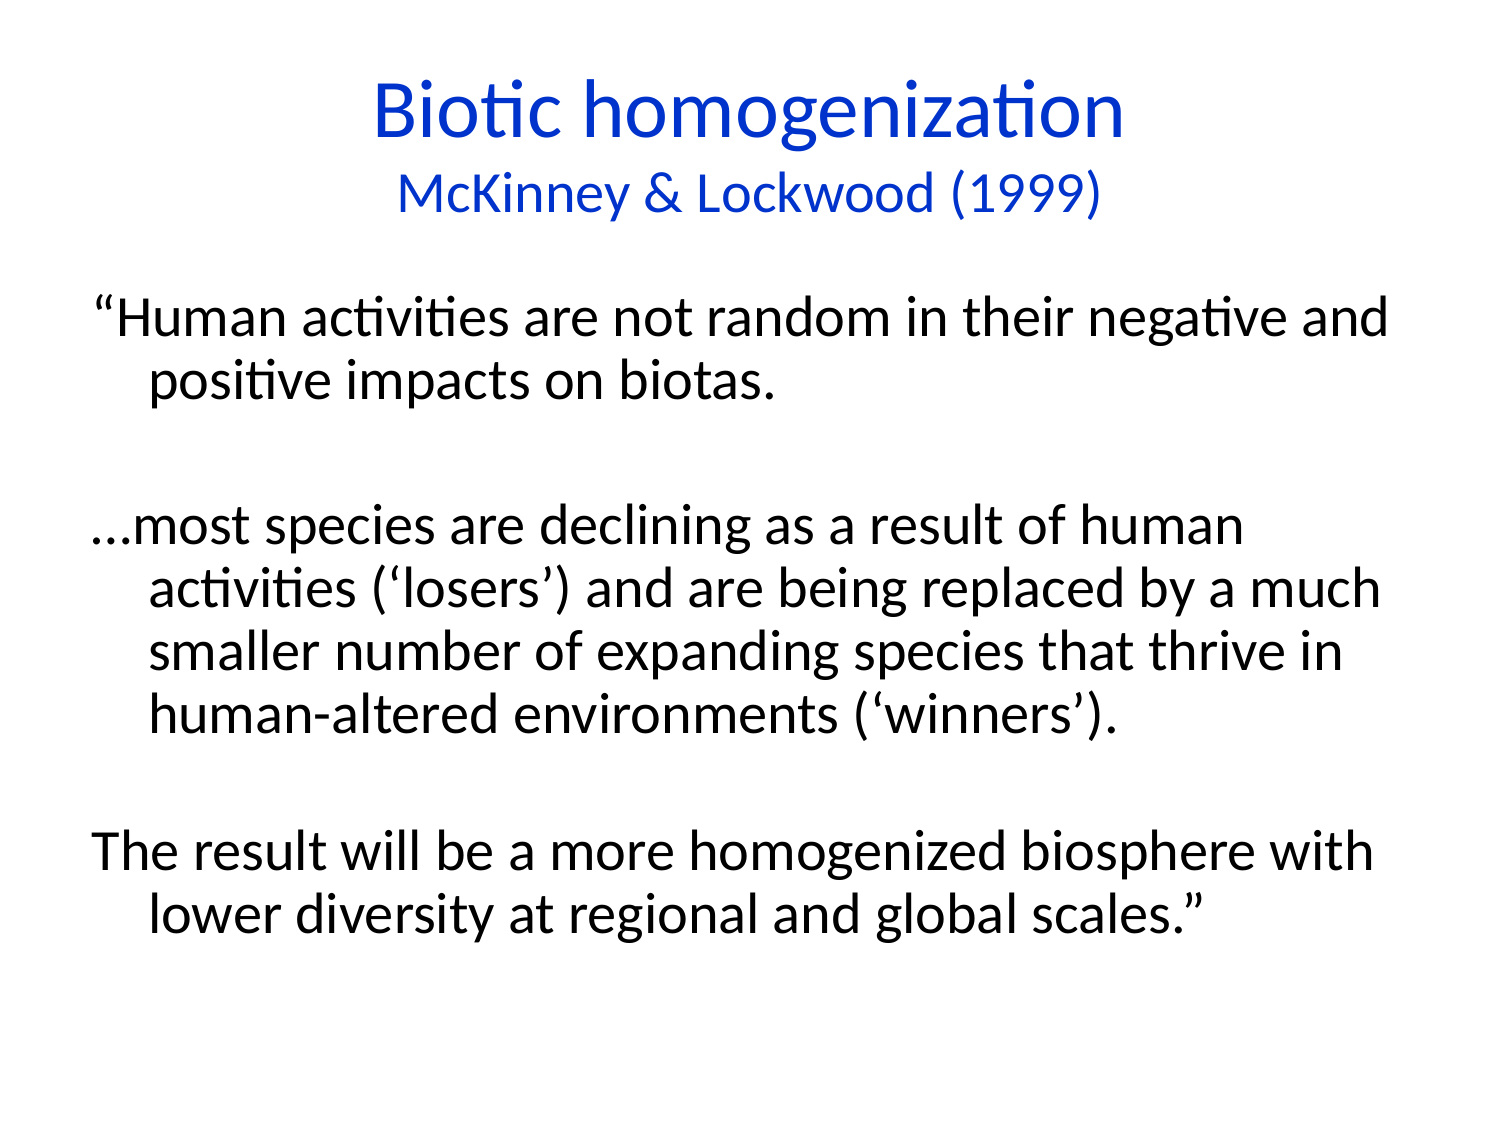

# Biotic homogenization McKinney & Lockwood (1999)
“Human activities are not random in their negative and positive impacts on biotas.
…most species are declining as a result of human activities (‘losers’) and are being replaced by a much smaller number of expanding species that thrive in human-altered environments (‘winners’).
The result will be a more homogenized biosphere with lower diversity at regional and global scales.”